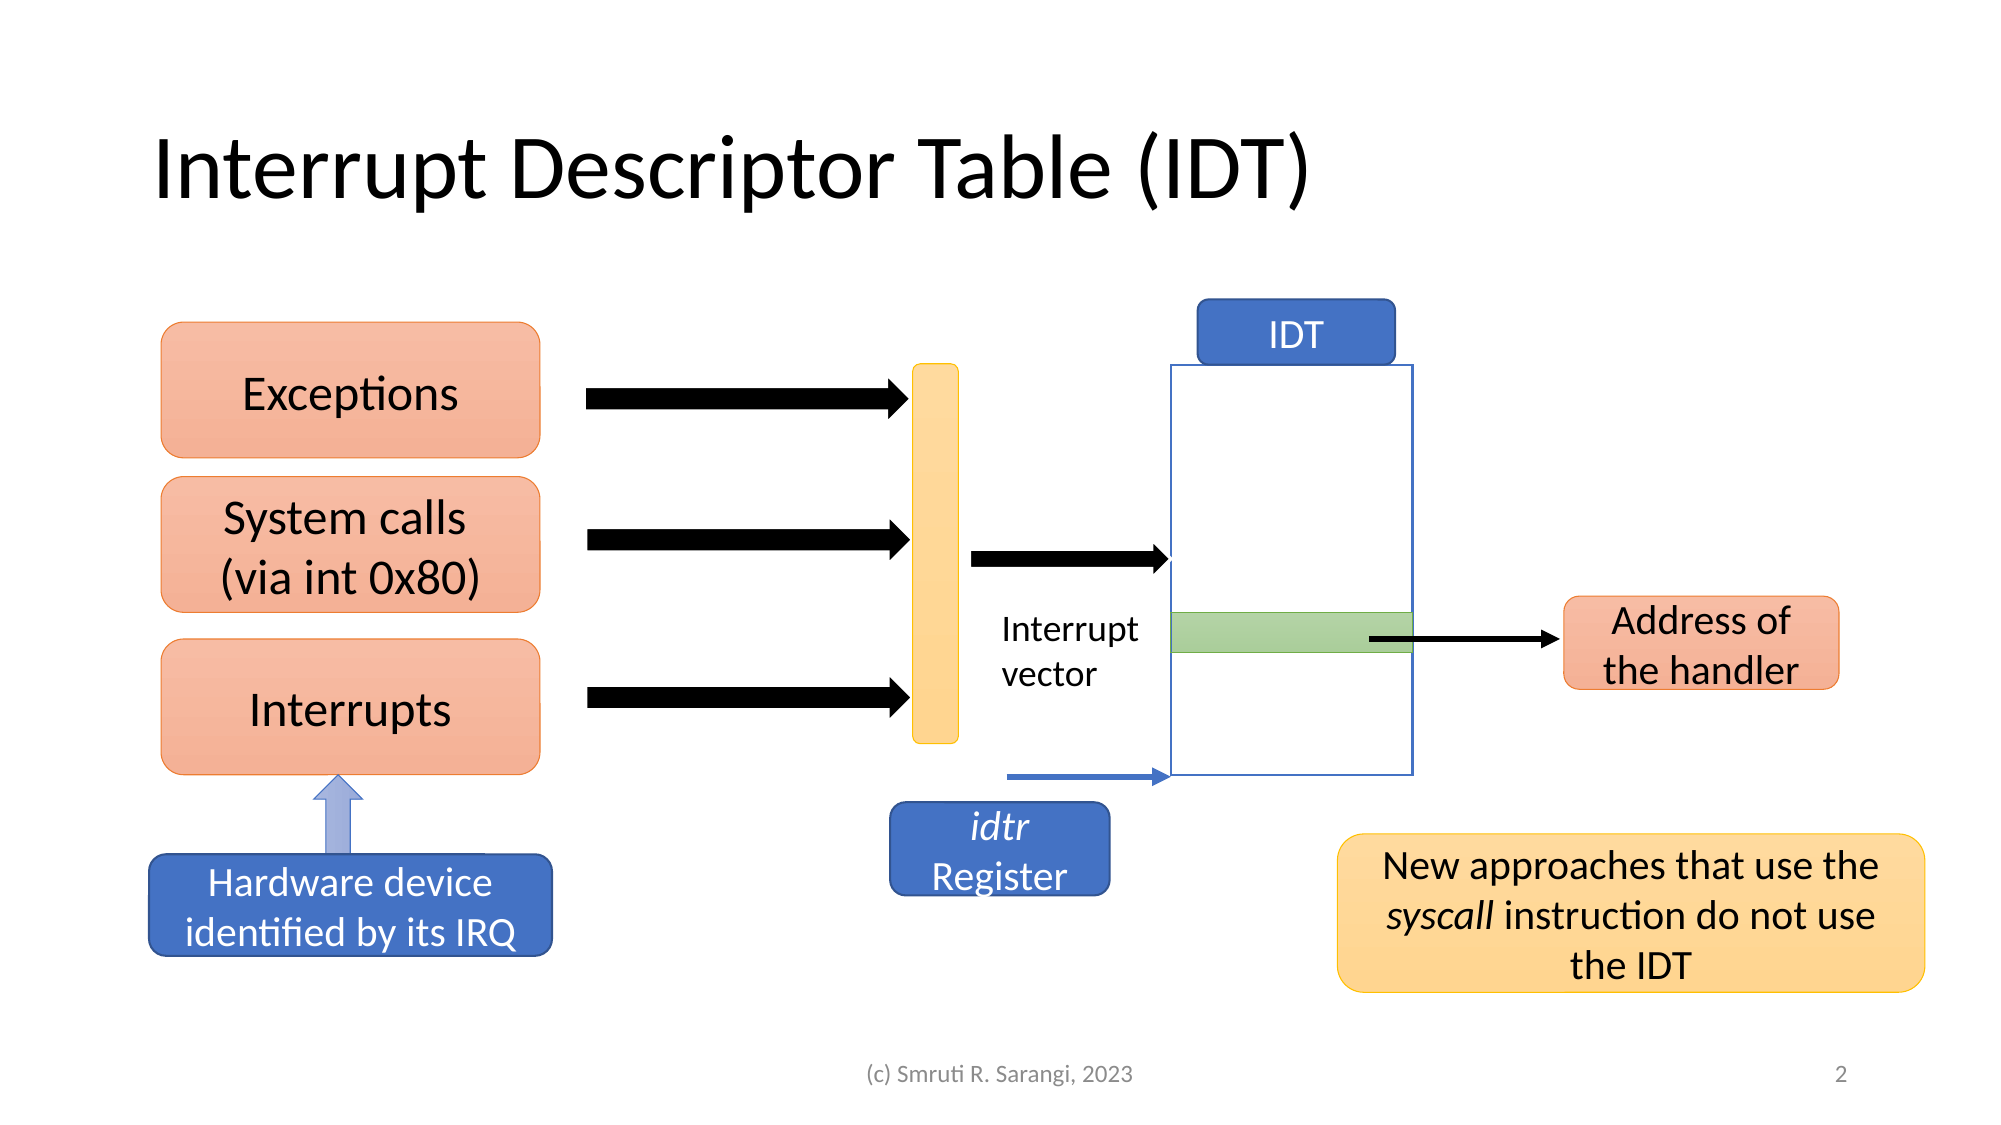

# Interrupt Descriptor Table (IDT)
IDT
Exceptions

System calls
(via int 0x80)

Interrupt
vector
Address of the handler

Interrupts

idtr Register
New approaches that use the syscall instruction do not use the IDT
Hardware device identified by its IRQ
(c) Smruti R. Sarangi, 2023
2